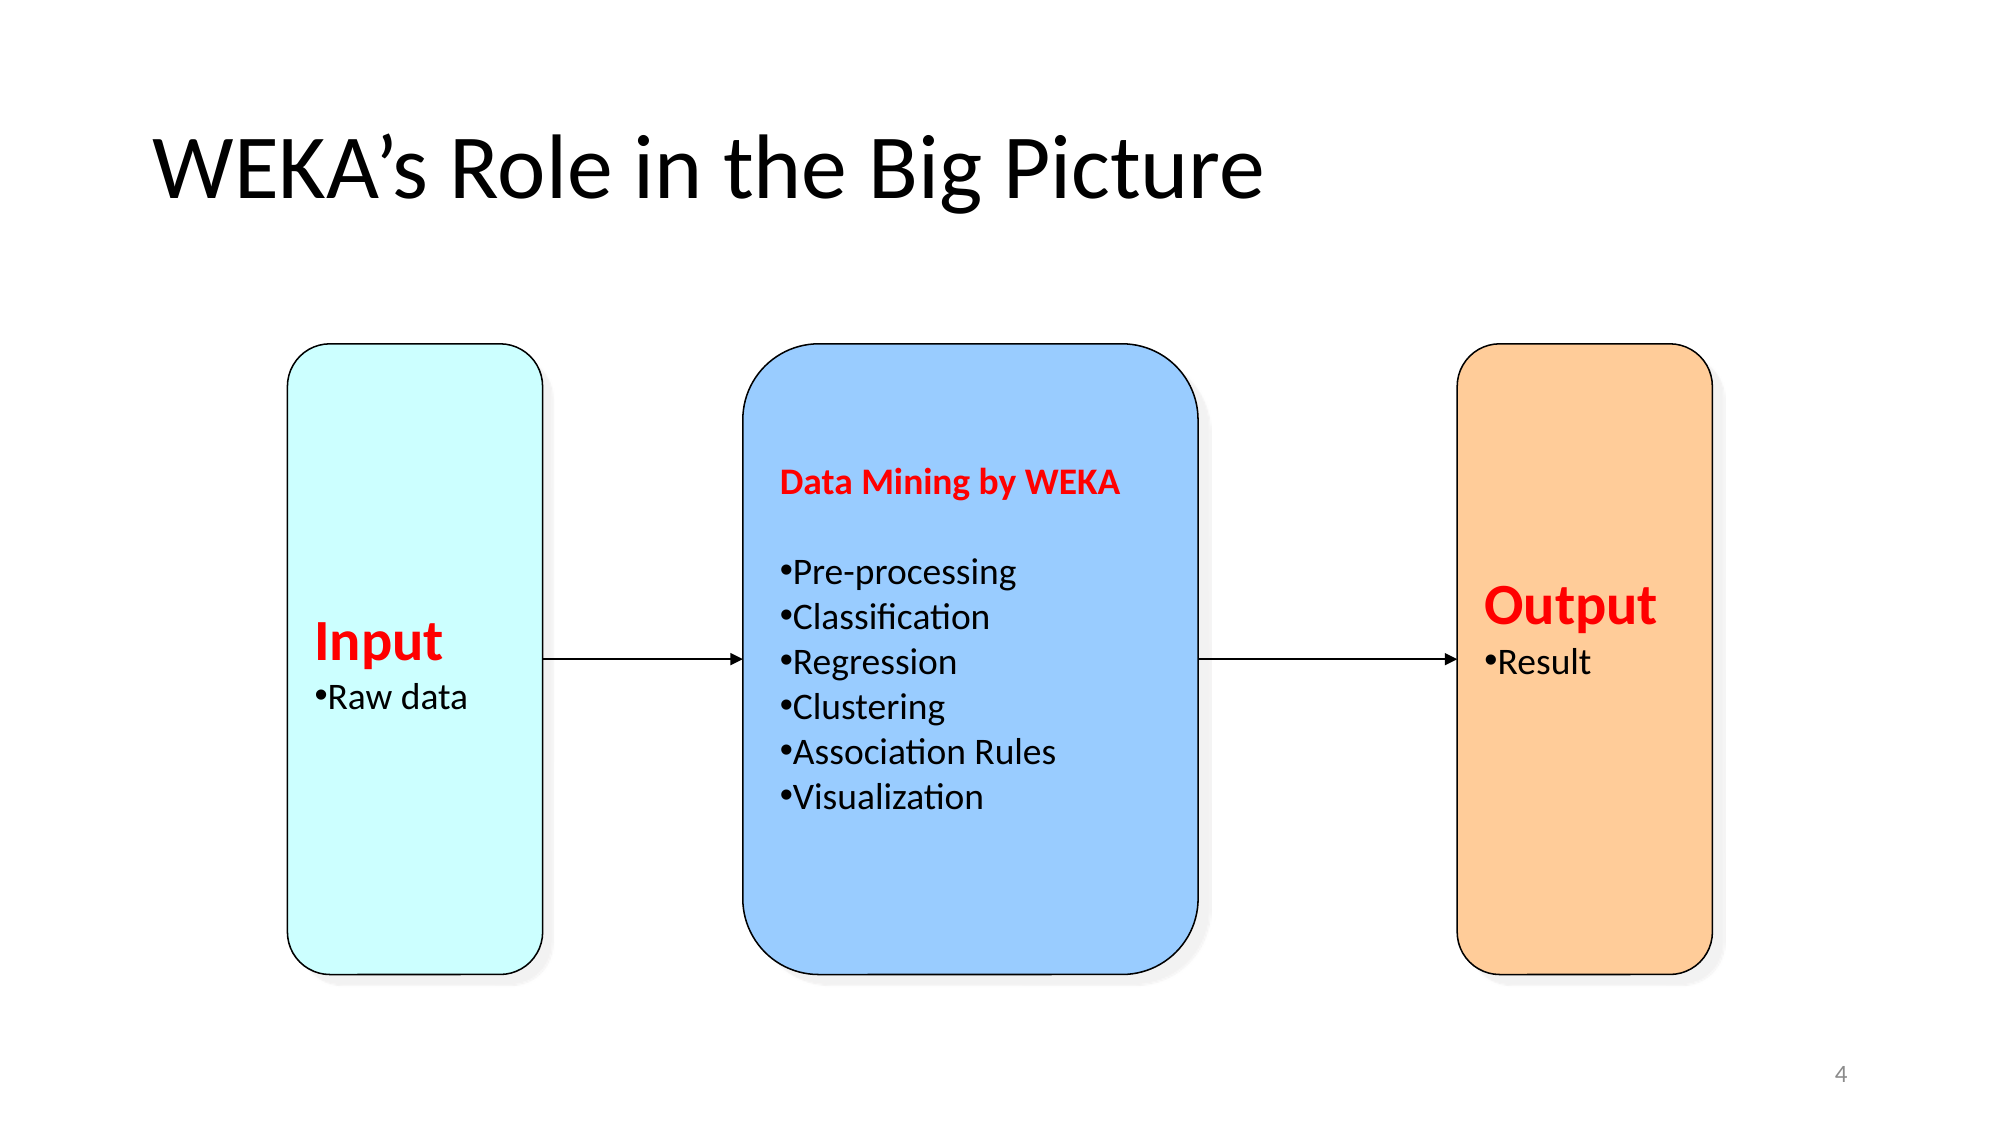

# WEKA’s Role in the Big Picture

Input
Raw data
Data Mining by WEKA

Pre-processing
Classification
Regression
Clustering
Association Rules
Visualization

Output
Result

4